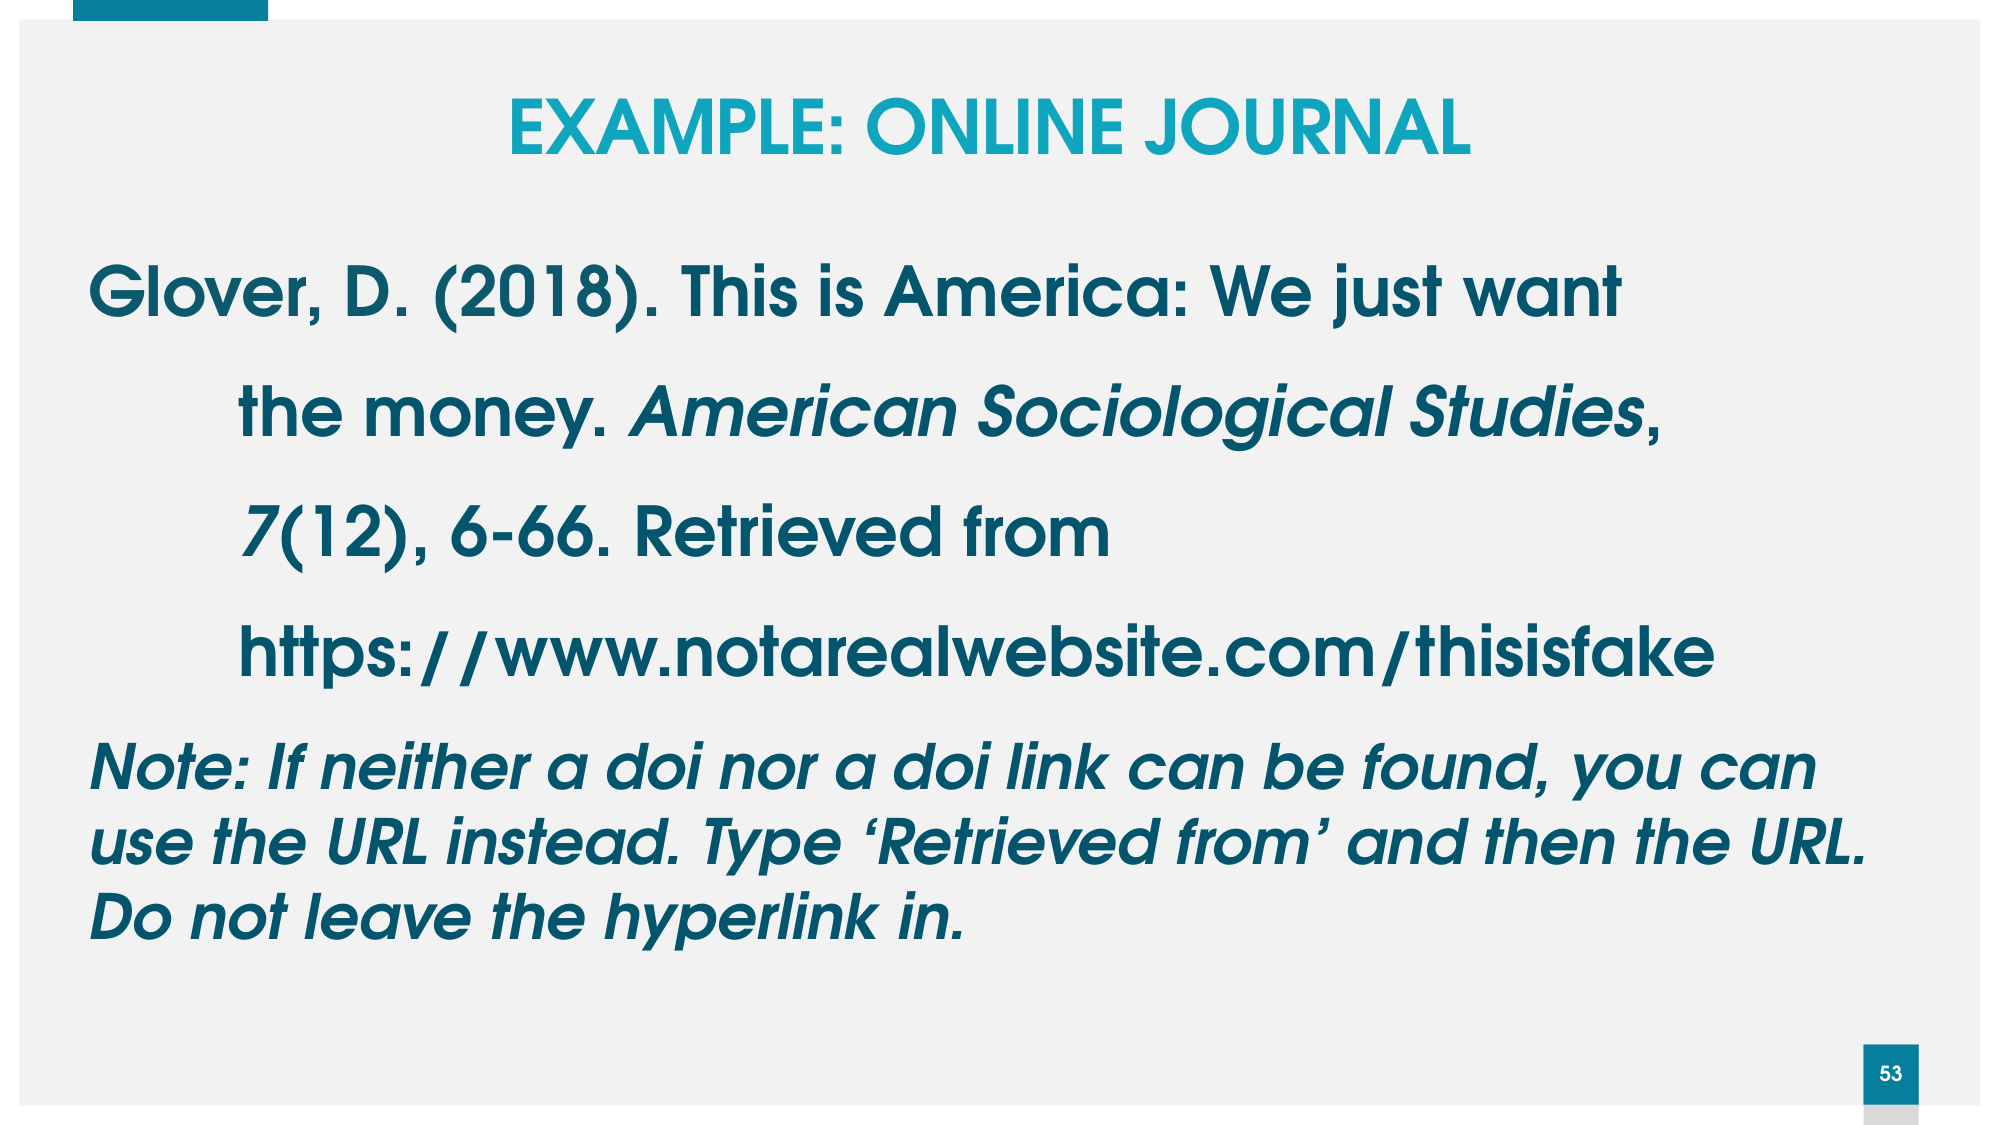

# EXAMPLE: ONLINE JOURNAL
Glover, D. (2018). This is America: We just want
	the money. American Sociological Studies,
	7(12), 6-66. Retrieved from
	https://www.notarealwebsite.com/thisisfake
Note: If neither a doi nor a doi link can be found, you can use the URL instead. Type ‘Retrieved from’ and then the URL.  Do not leave the hyperlink in.